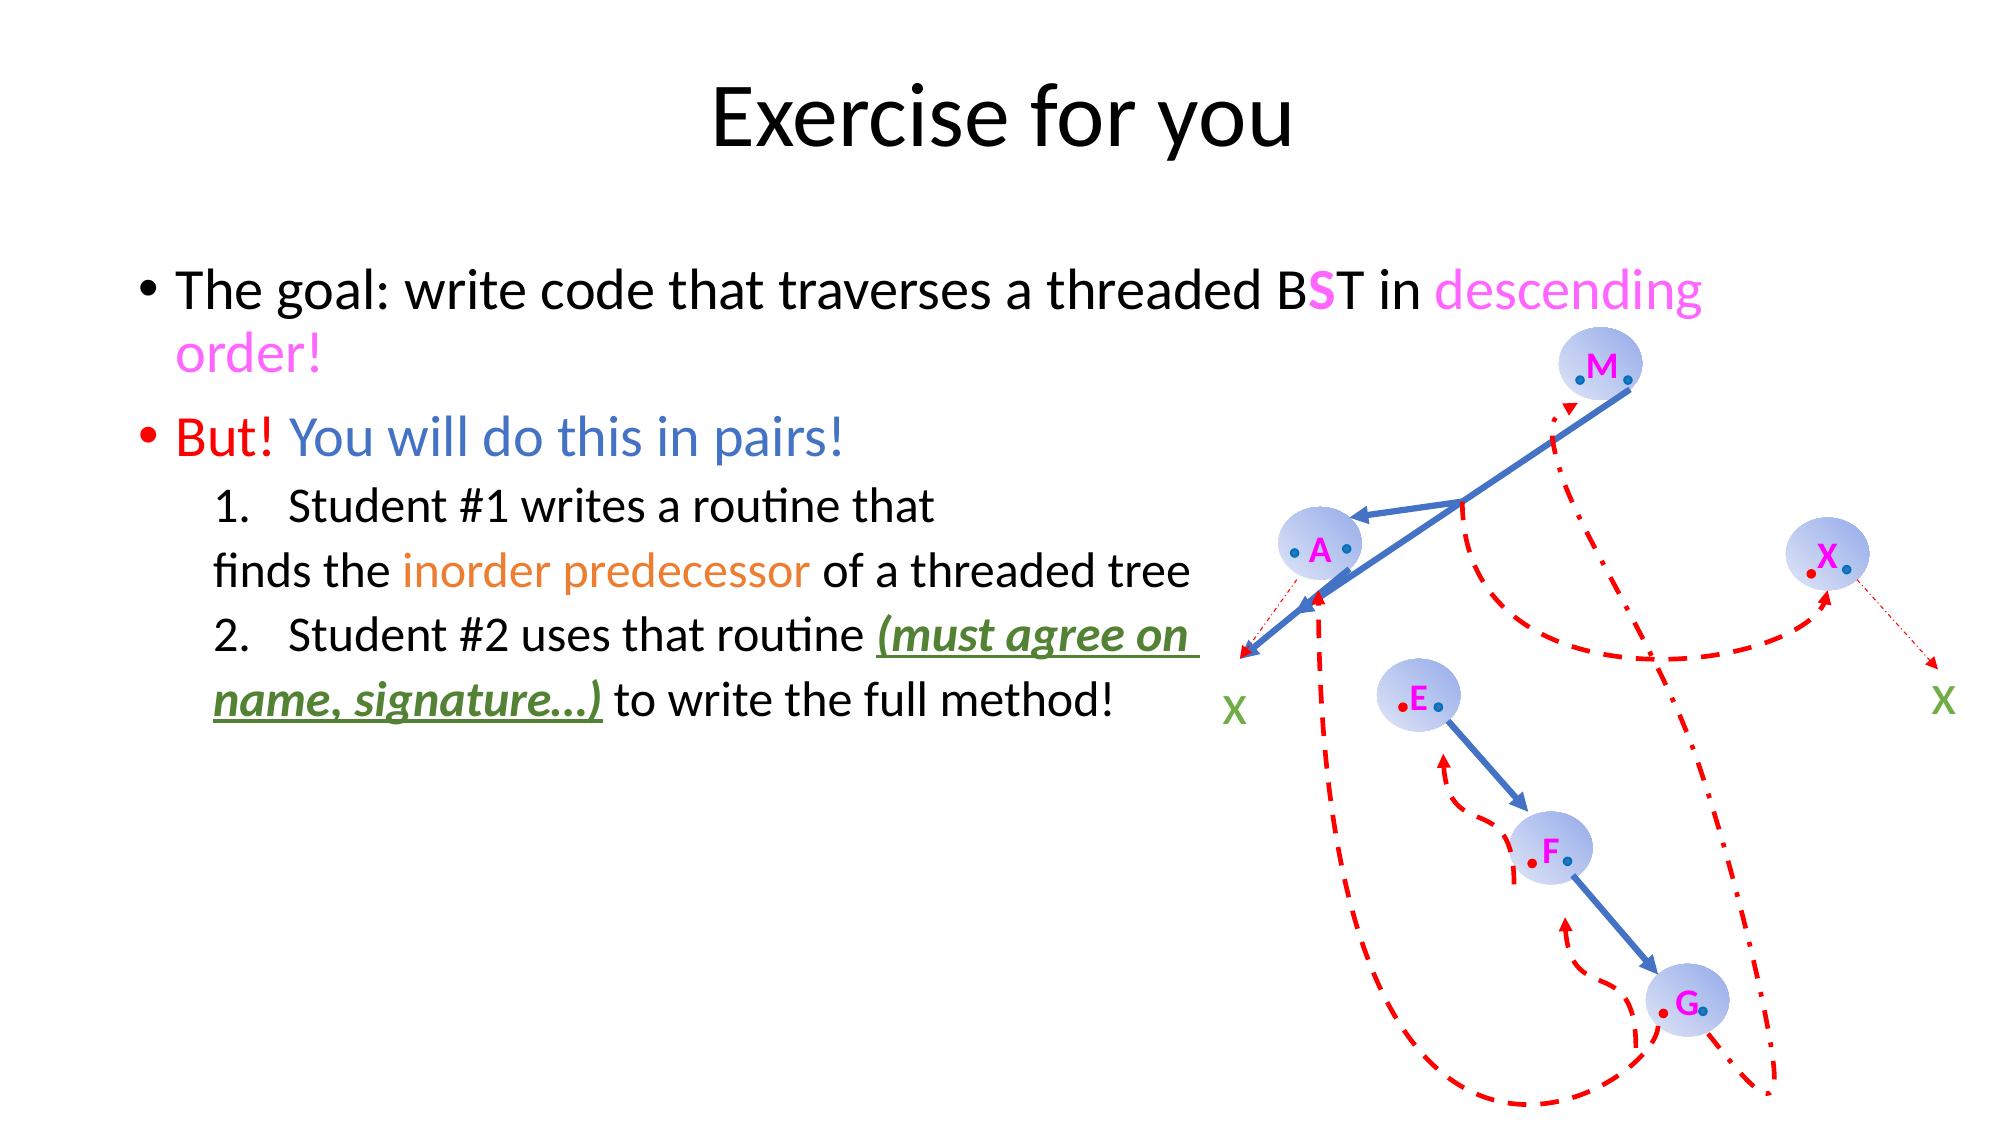

# Exercise for you
The goal: write code that traverses a threaded BST in descending order!
But! You will do this in pairs!
Student #1 writes a routine that
finds the inorder predecessor of a threaded tree
Student #2 uses that routine (must agree on
name, signature…) to write the full method!

M

A
X

x
x
E

F

G